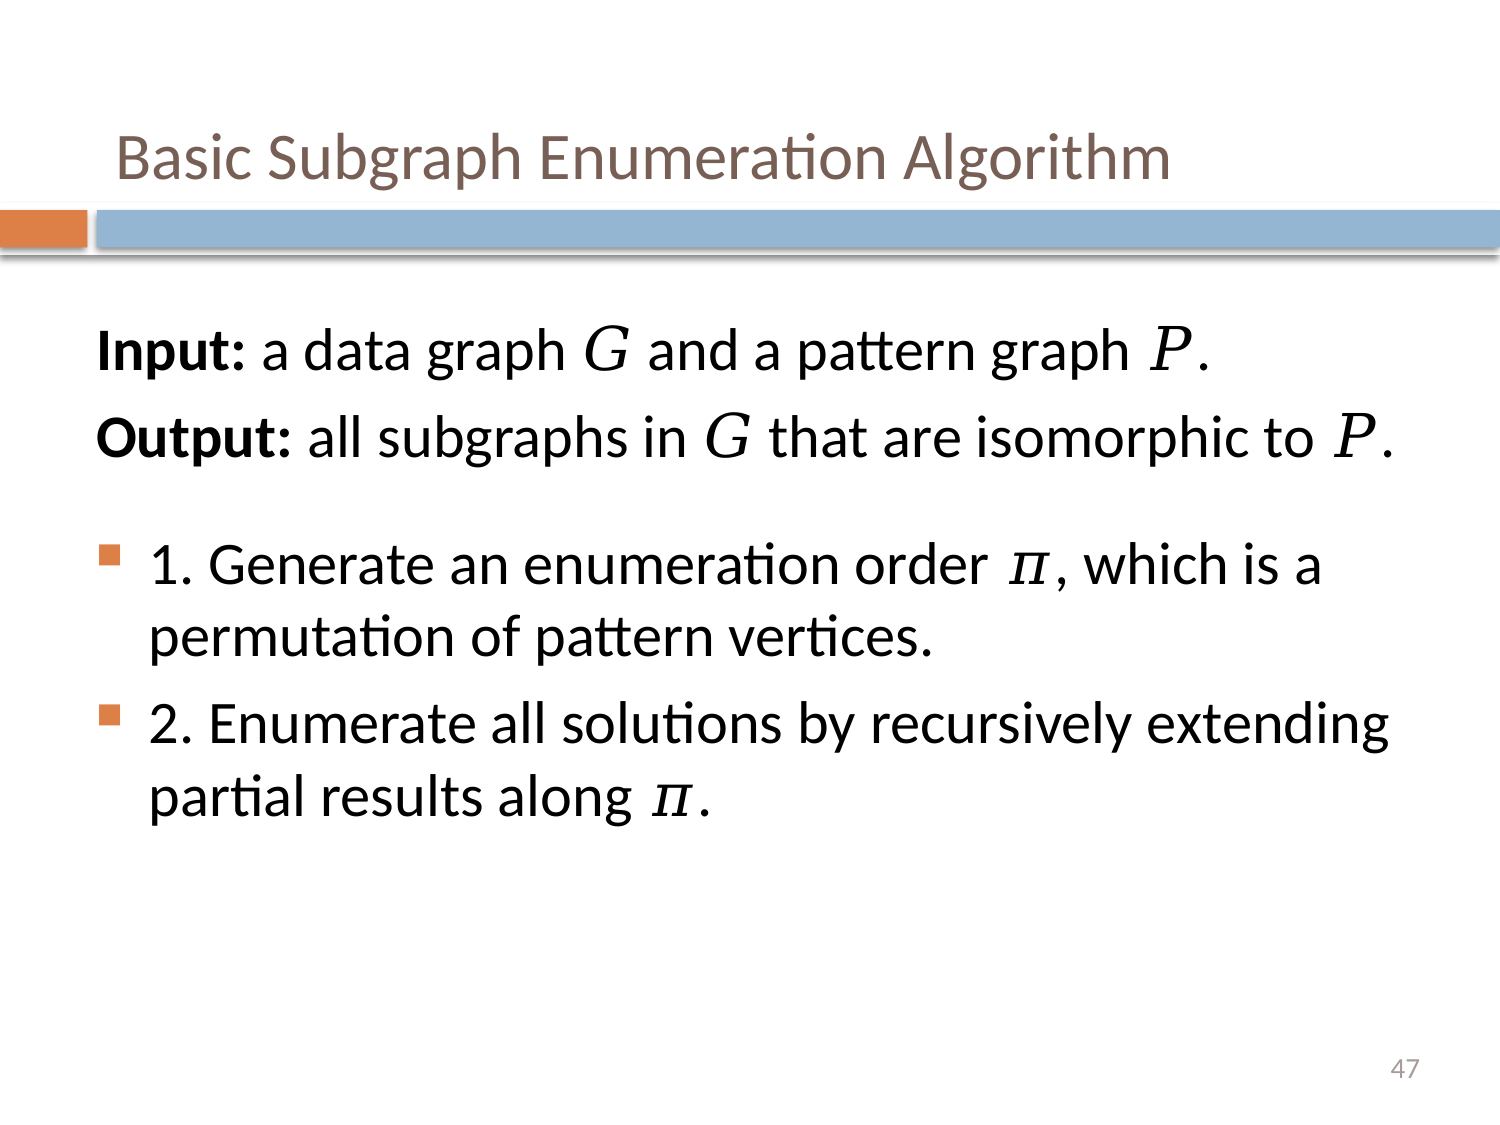

# Basic Subgraph Enumeration Algorithm
Input: a data graph 𝐺 and a pattern graph 𝑃.
Output: all subgraphs in 𝐺 that are isomorphic to 𝑃.

1. Generate an enumeration order 𝜋, which is a permutation of pattern vertices.
2. Enumerate all solutions by recursively extending partial results along 𝜋.
47